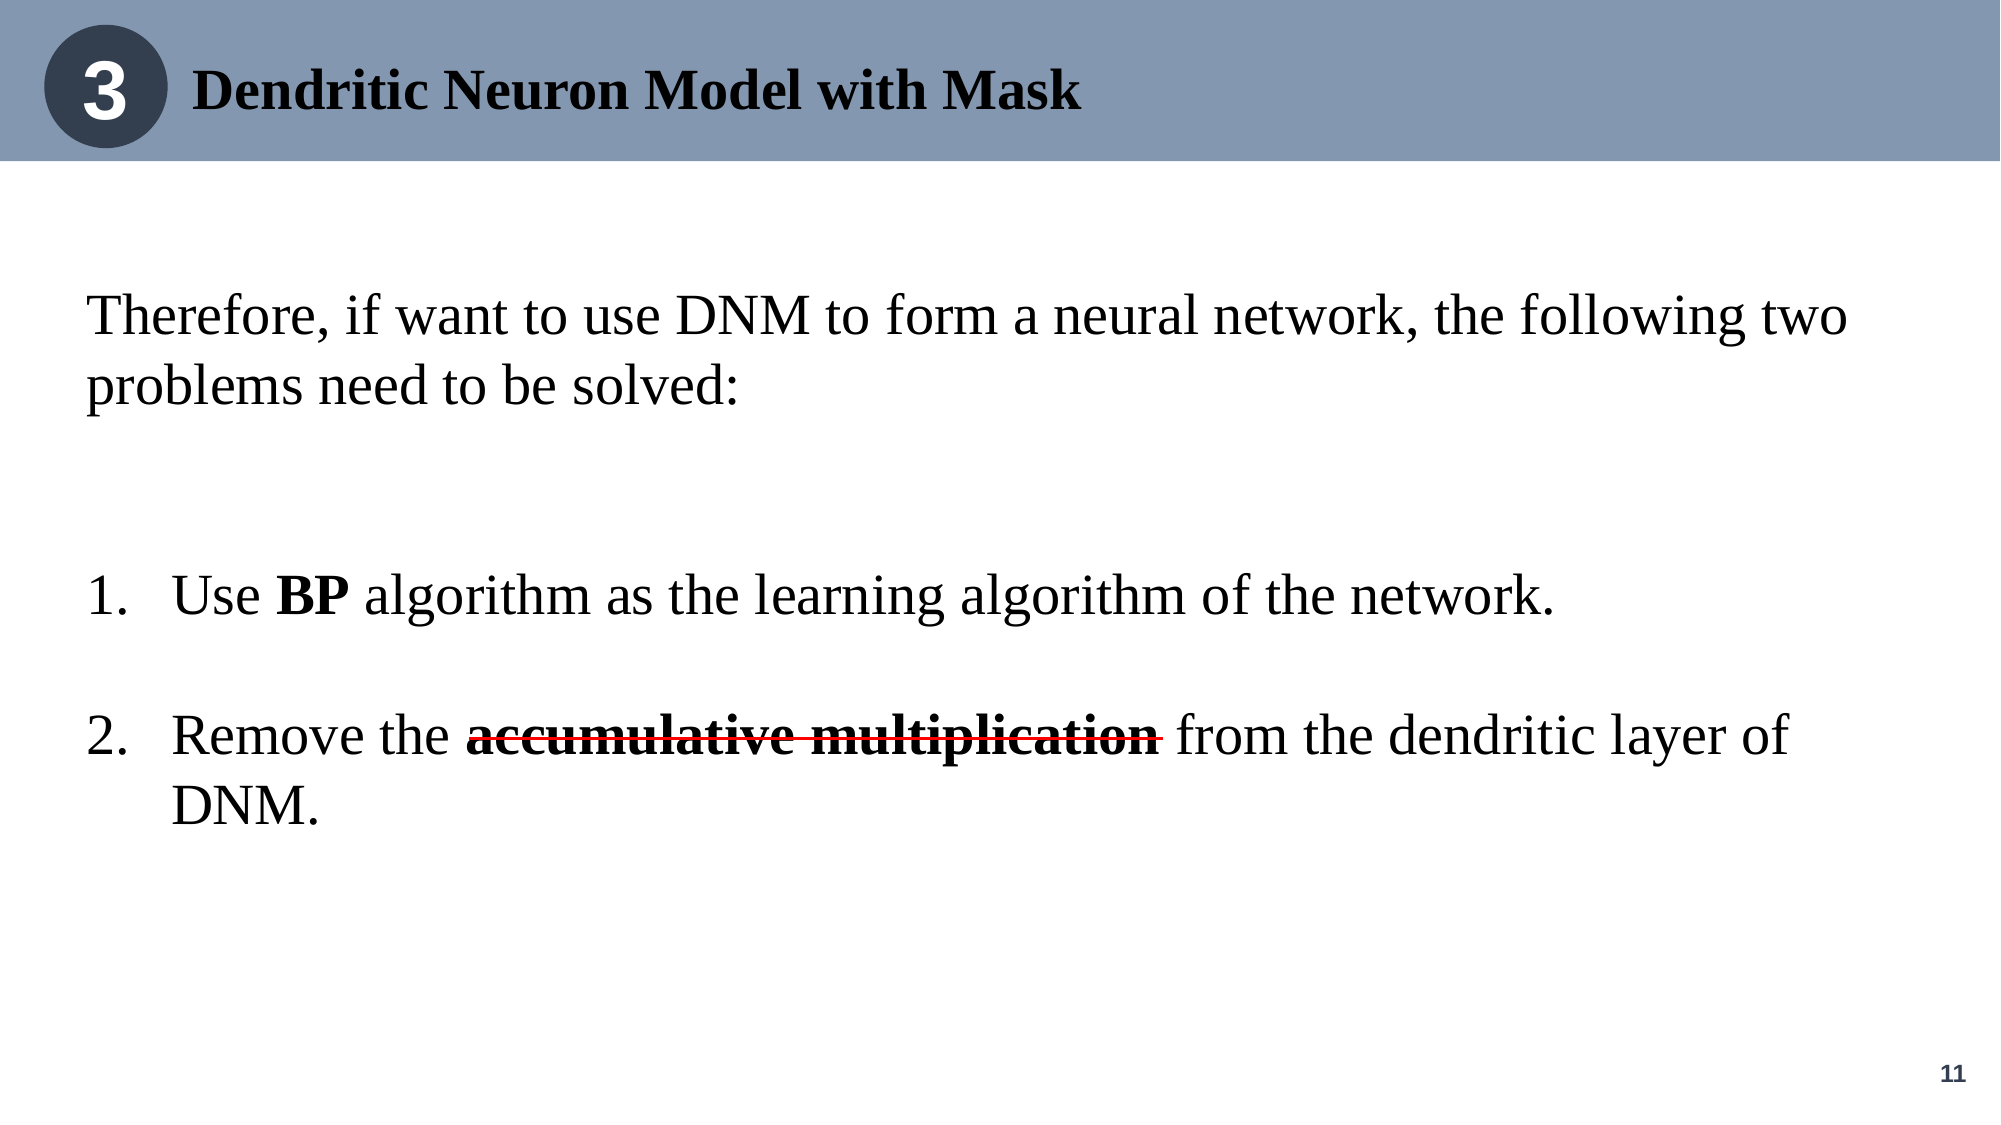

3
Dendritic Neuron Model with Mask
Therefore, if want to use DNM to form a neural network, the following two problems need to be solved:

Use BP algorithm as the learning algorithm of the network.

Remove the accumulative multiplication from the dendritic layer of DNM.
11